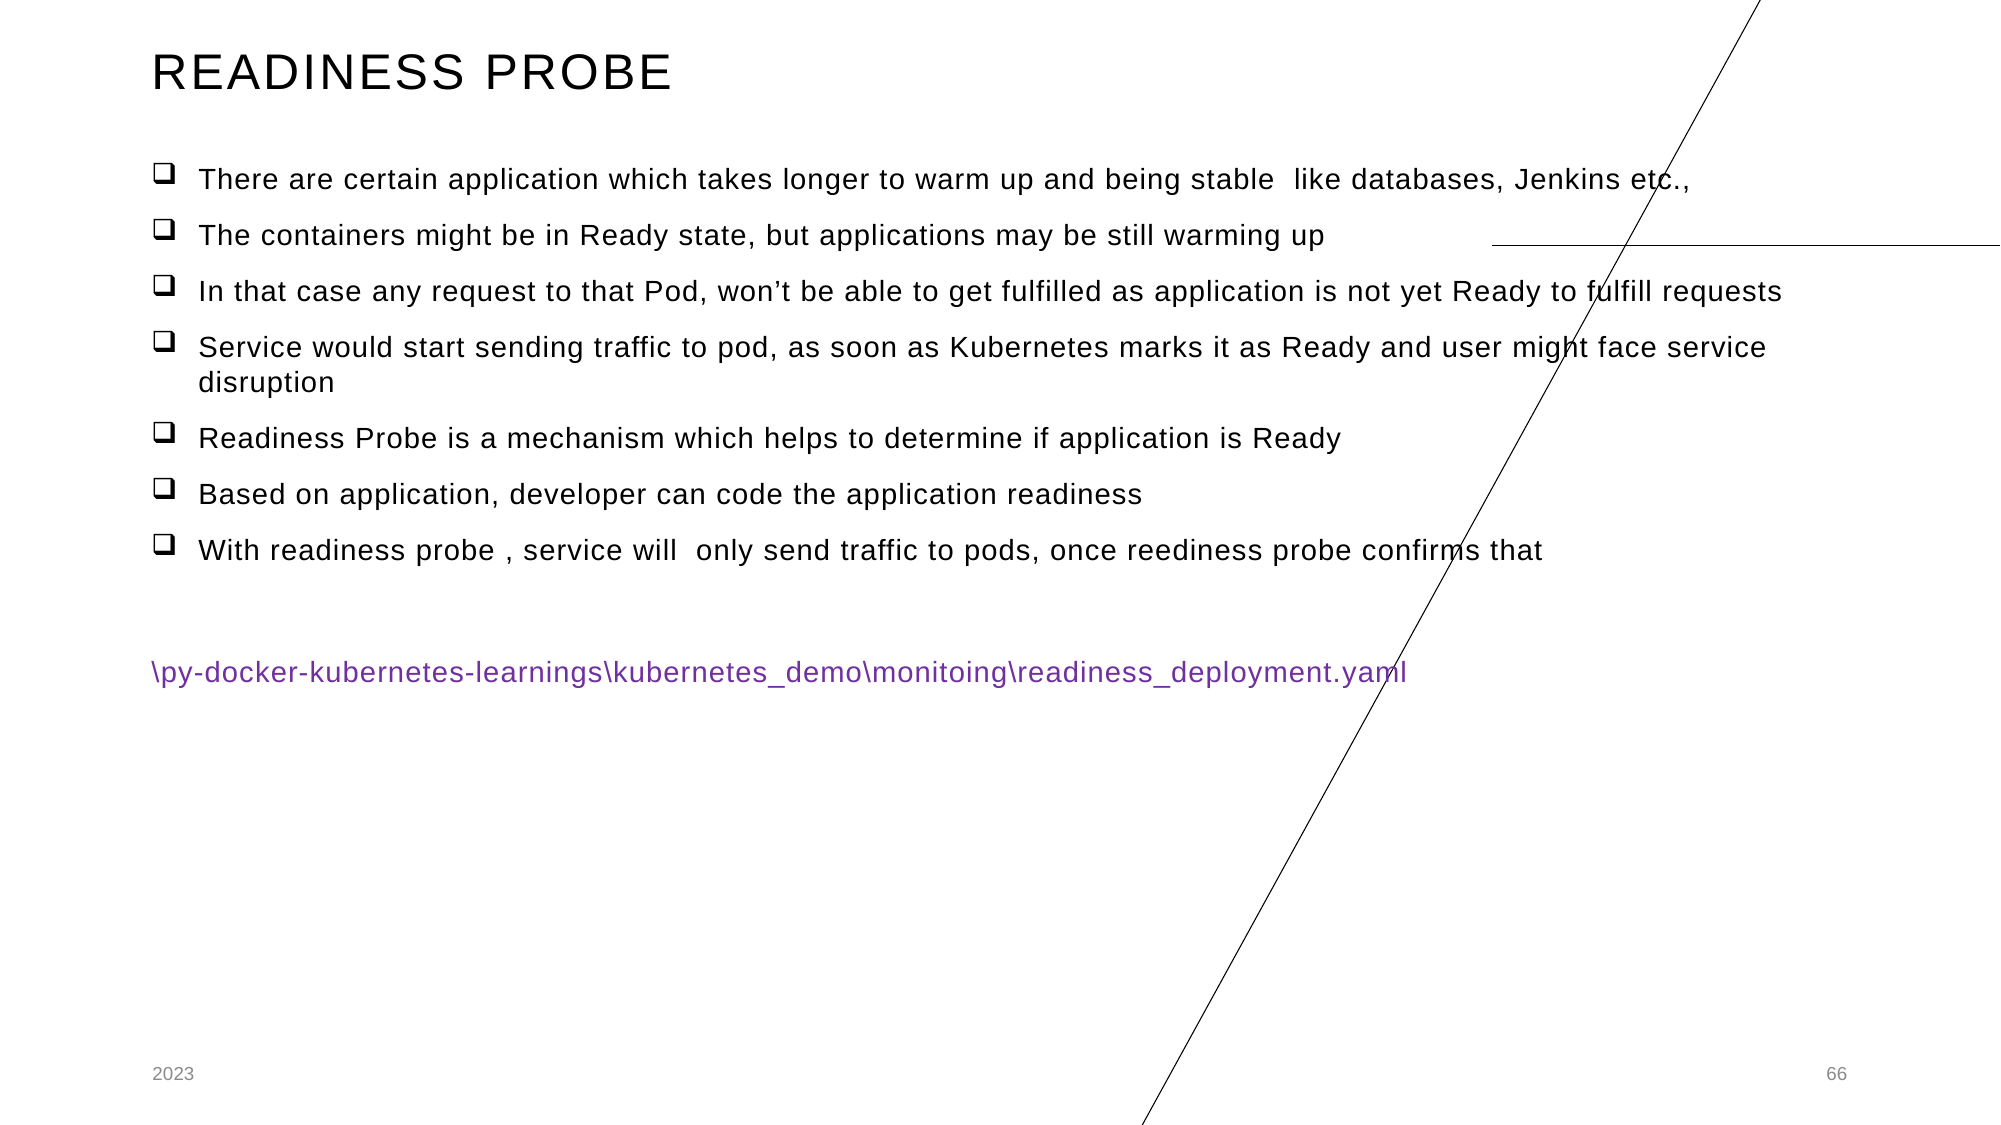

# Readiness probe
There are certain application which takes longer to warm up and being stable  like databases, Jenkins etc.,
The containers might be in Ready state, but applications may be still warming up
In that case any request to that Pod, won’t be able to get fulfilled as application is not yet Ready to fulfill requests
Service would start sending traffic to pod, as soon as Kubernetes marks it as Ready and user might face service disruption
Readiness Probe is a mechanism which helps to determine if application is Ready
Based on application, developer can code the application readiness
With readiness probe , service will  only send traffic to pods, once reediness probe confirms that

\py-docker-kubernetes-learnings\kubernetes_demo\monitoing\readiness_deployment.yaml
2023
66